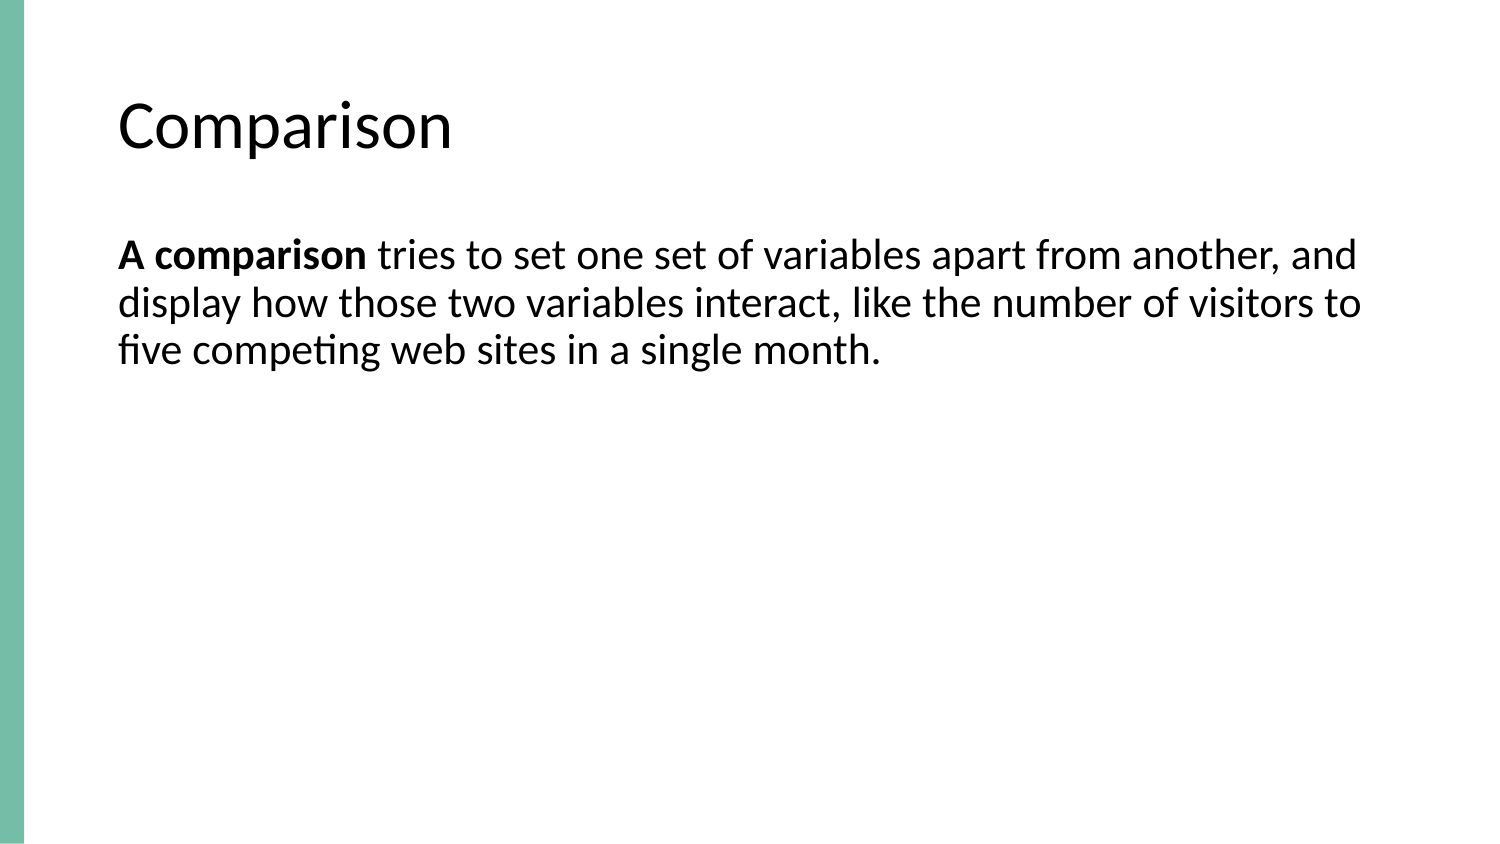

# Comparison
A comparison tries to set one set of variables apart from another, and display how those two variables interact, like the number of visitors to five competing web sites in a single month.